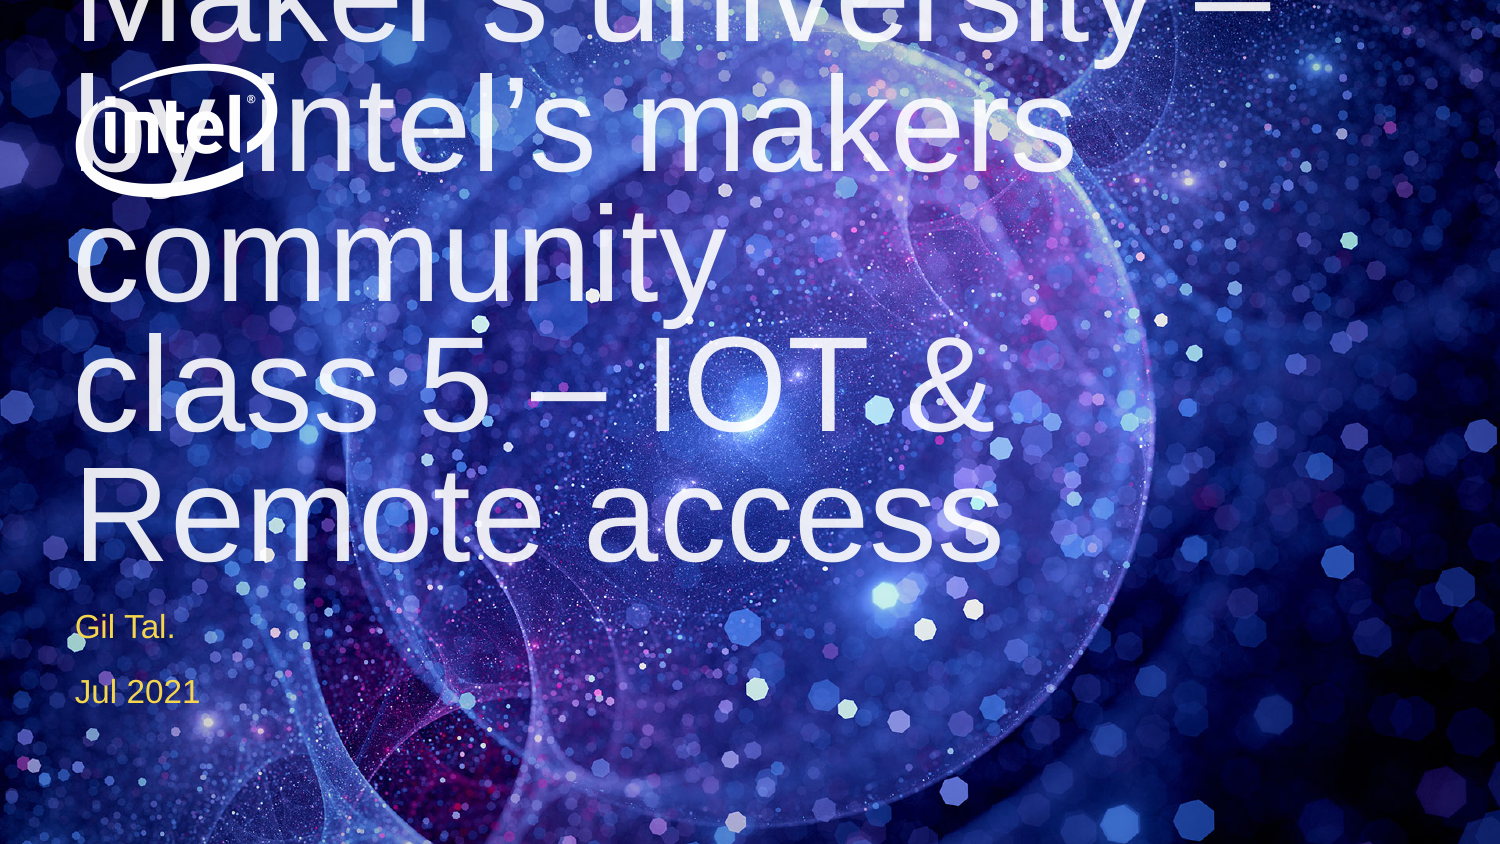

# Maker’s university – by intel’s makers community class 5 – IOT & Remote access
Gil Tal.
Jul 2021